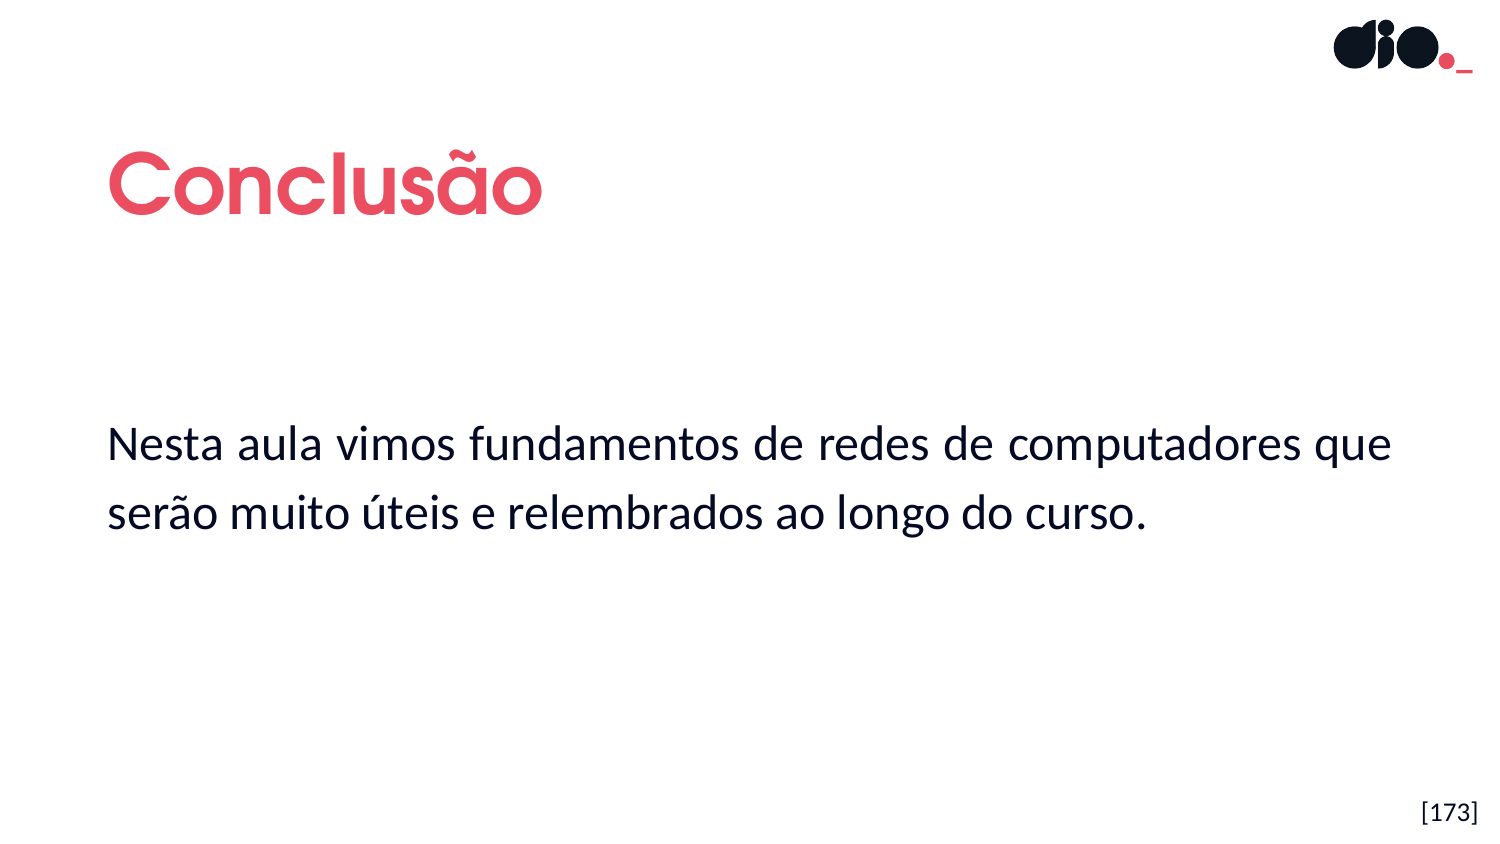

Conclusão
Nesta aula vimos fundamentos de redes de computadores que serão muito úteis e relembrados ao longo do curso.
[173]